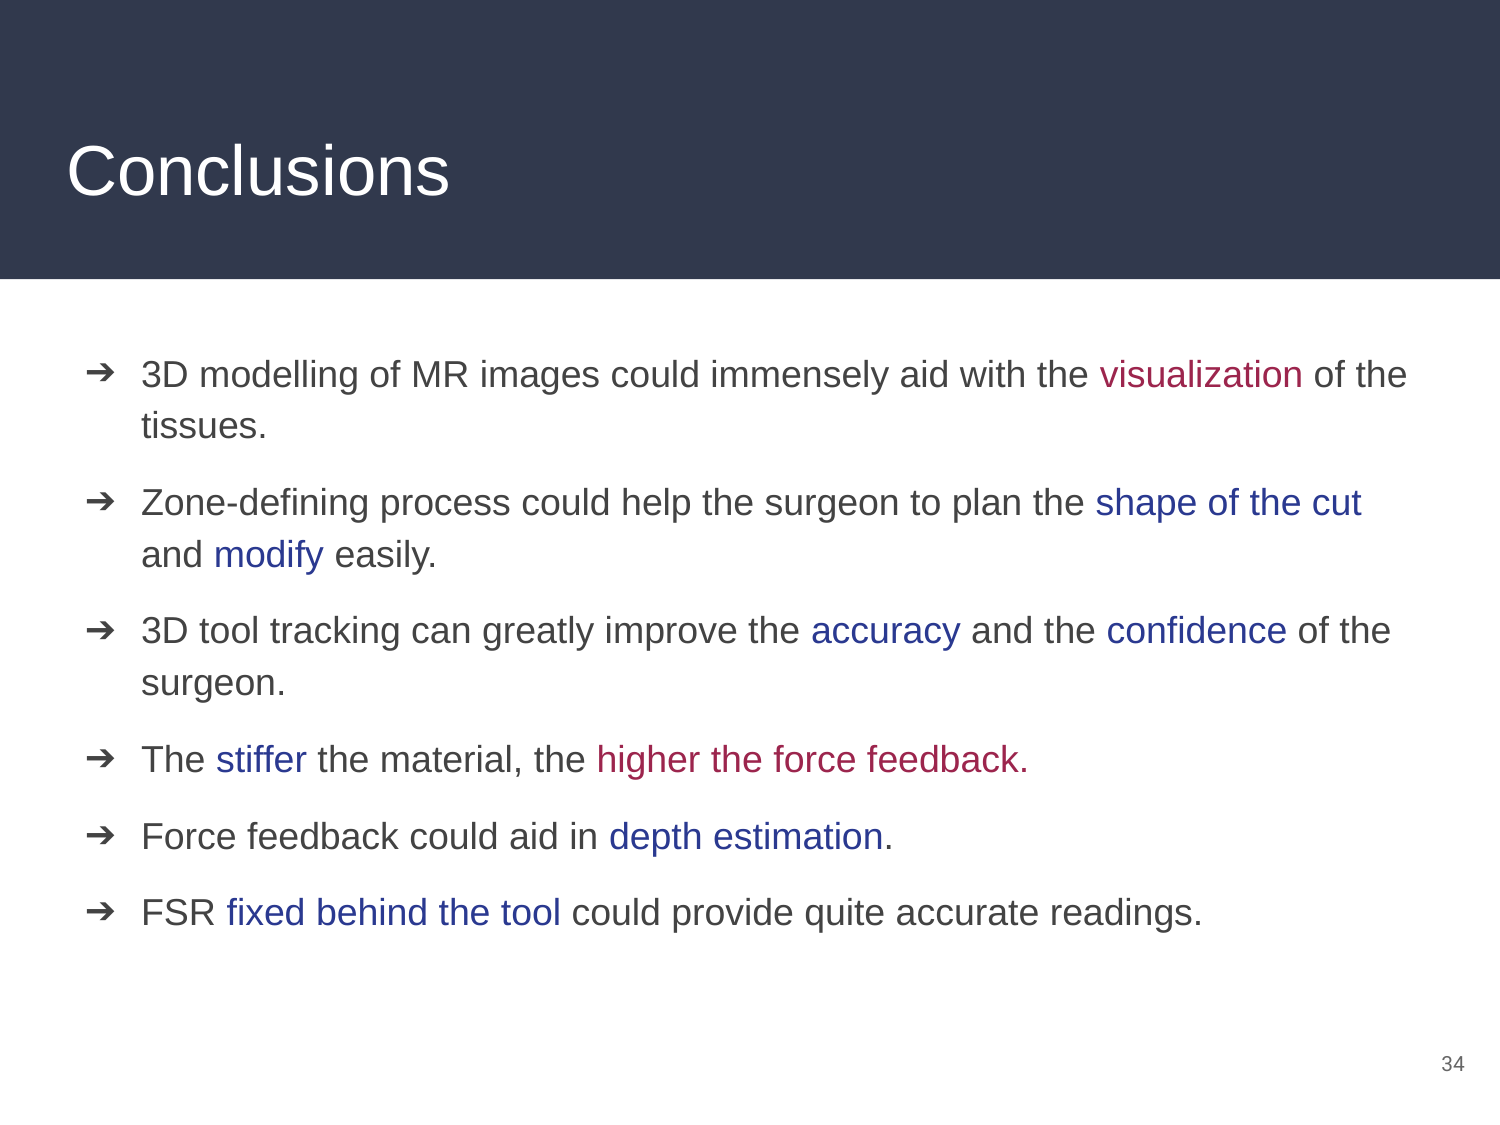

# Conclusions
3D modelling of MR images could immensely aid with the visualization of the tissues.
Zone-defining process could help the surgeon to plan the shape of the cut and modify easily.
3D tool tracking can greatly improve the accuracy and the confidence of the surgeon.
The stiffer the material, the higher the force feedback.
Force feedback could aid in depth estimation.
FSR fixed behind the tool could provide quite accurate readings.
34